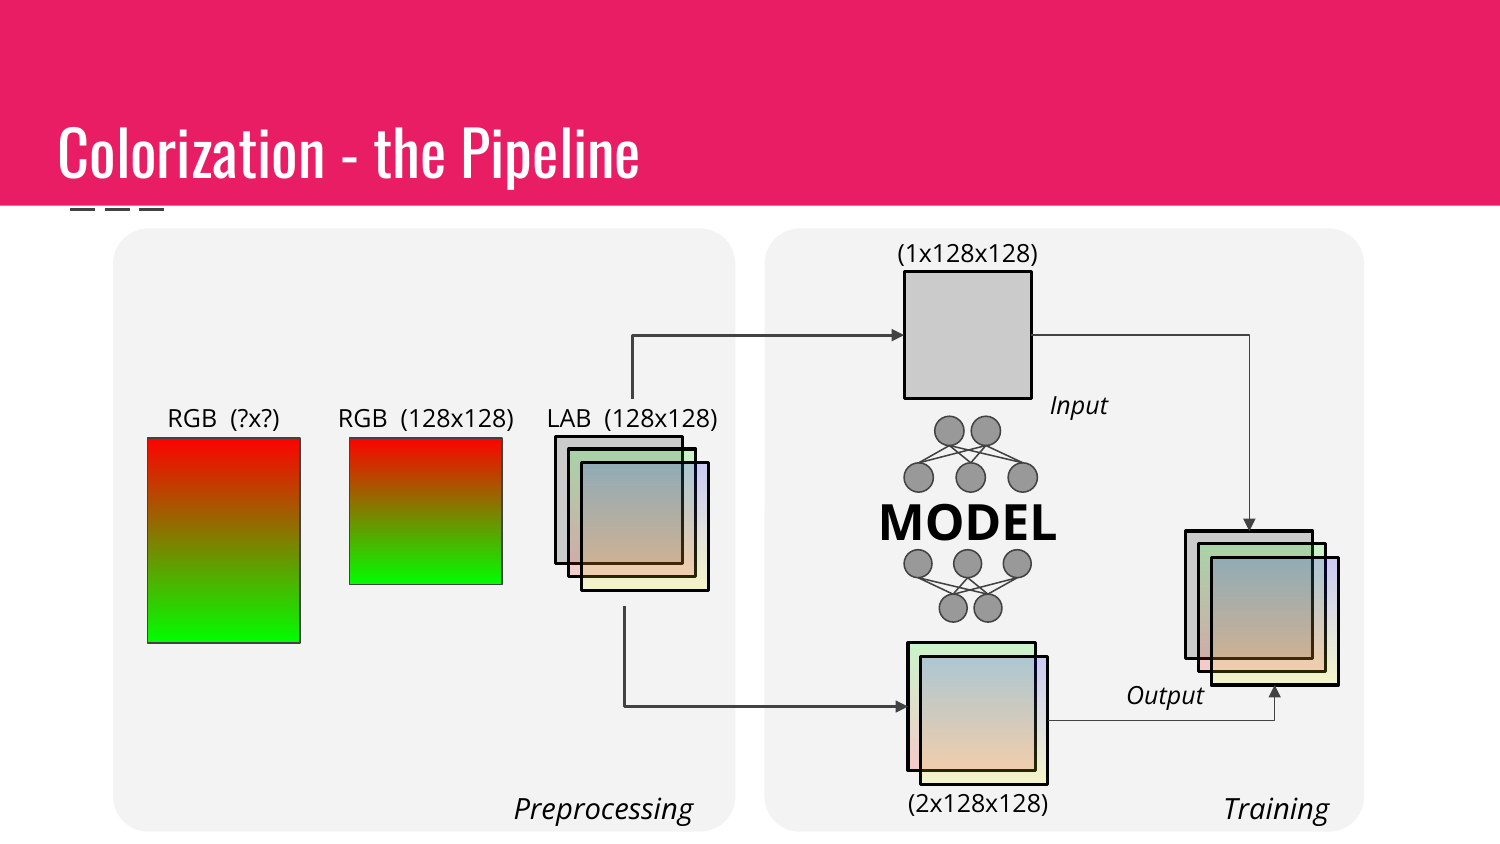

Colorization - the Pipeline

(1x128x128)

Input
RGB  (128x128)
RGB  (?x?)
LAB  (128x128)

MODEL

Output
(2x128x128)
Preprocessing
Training